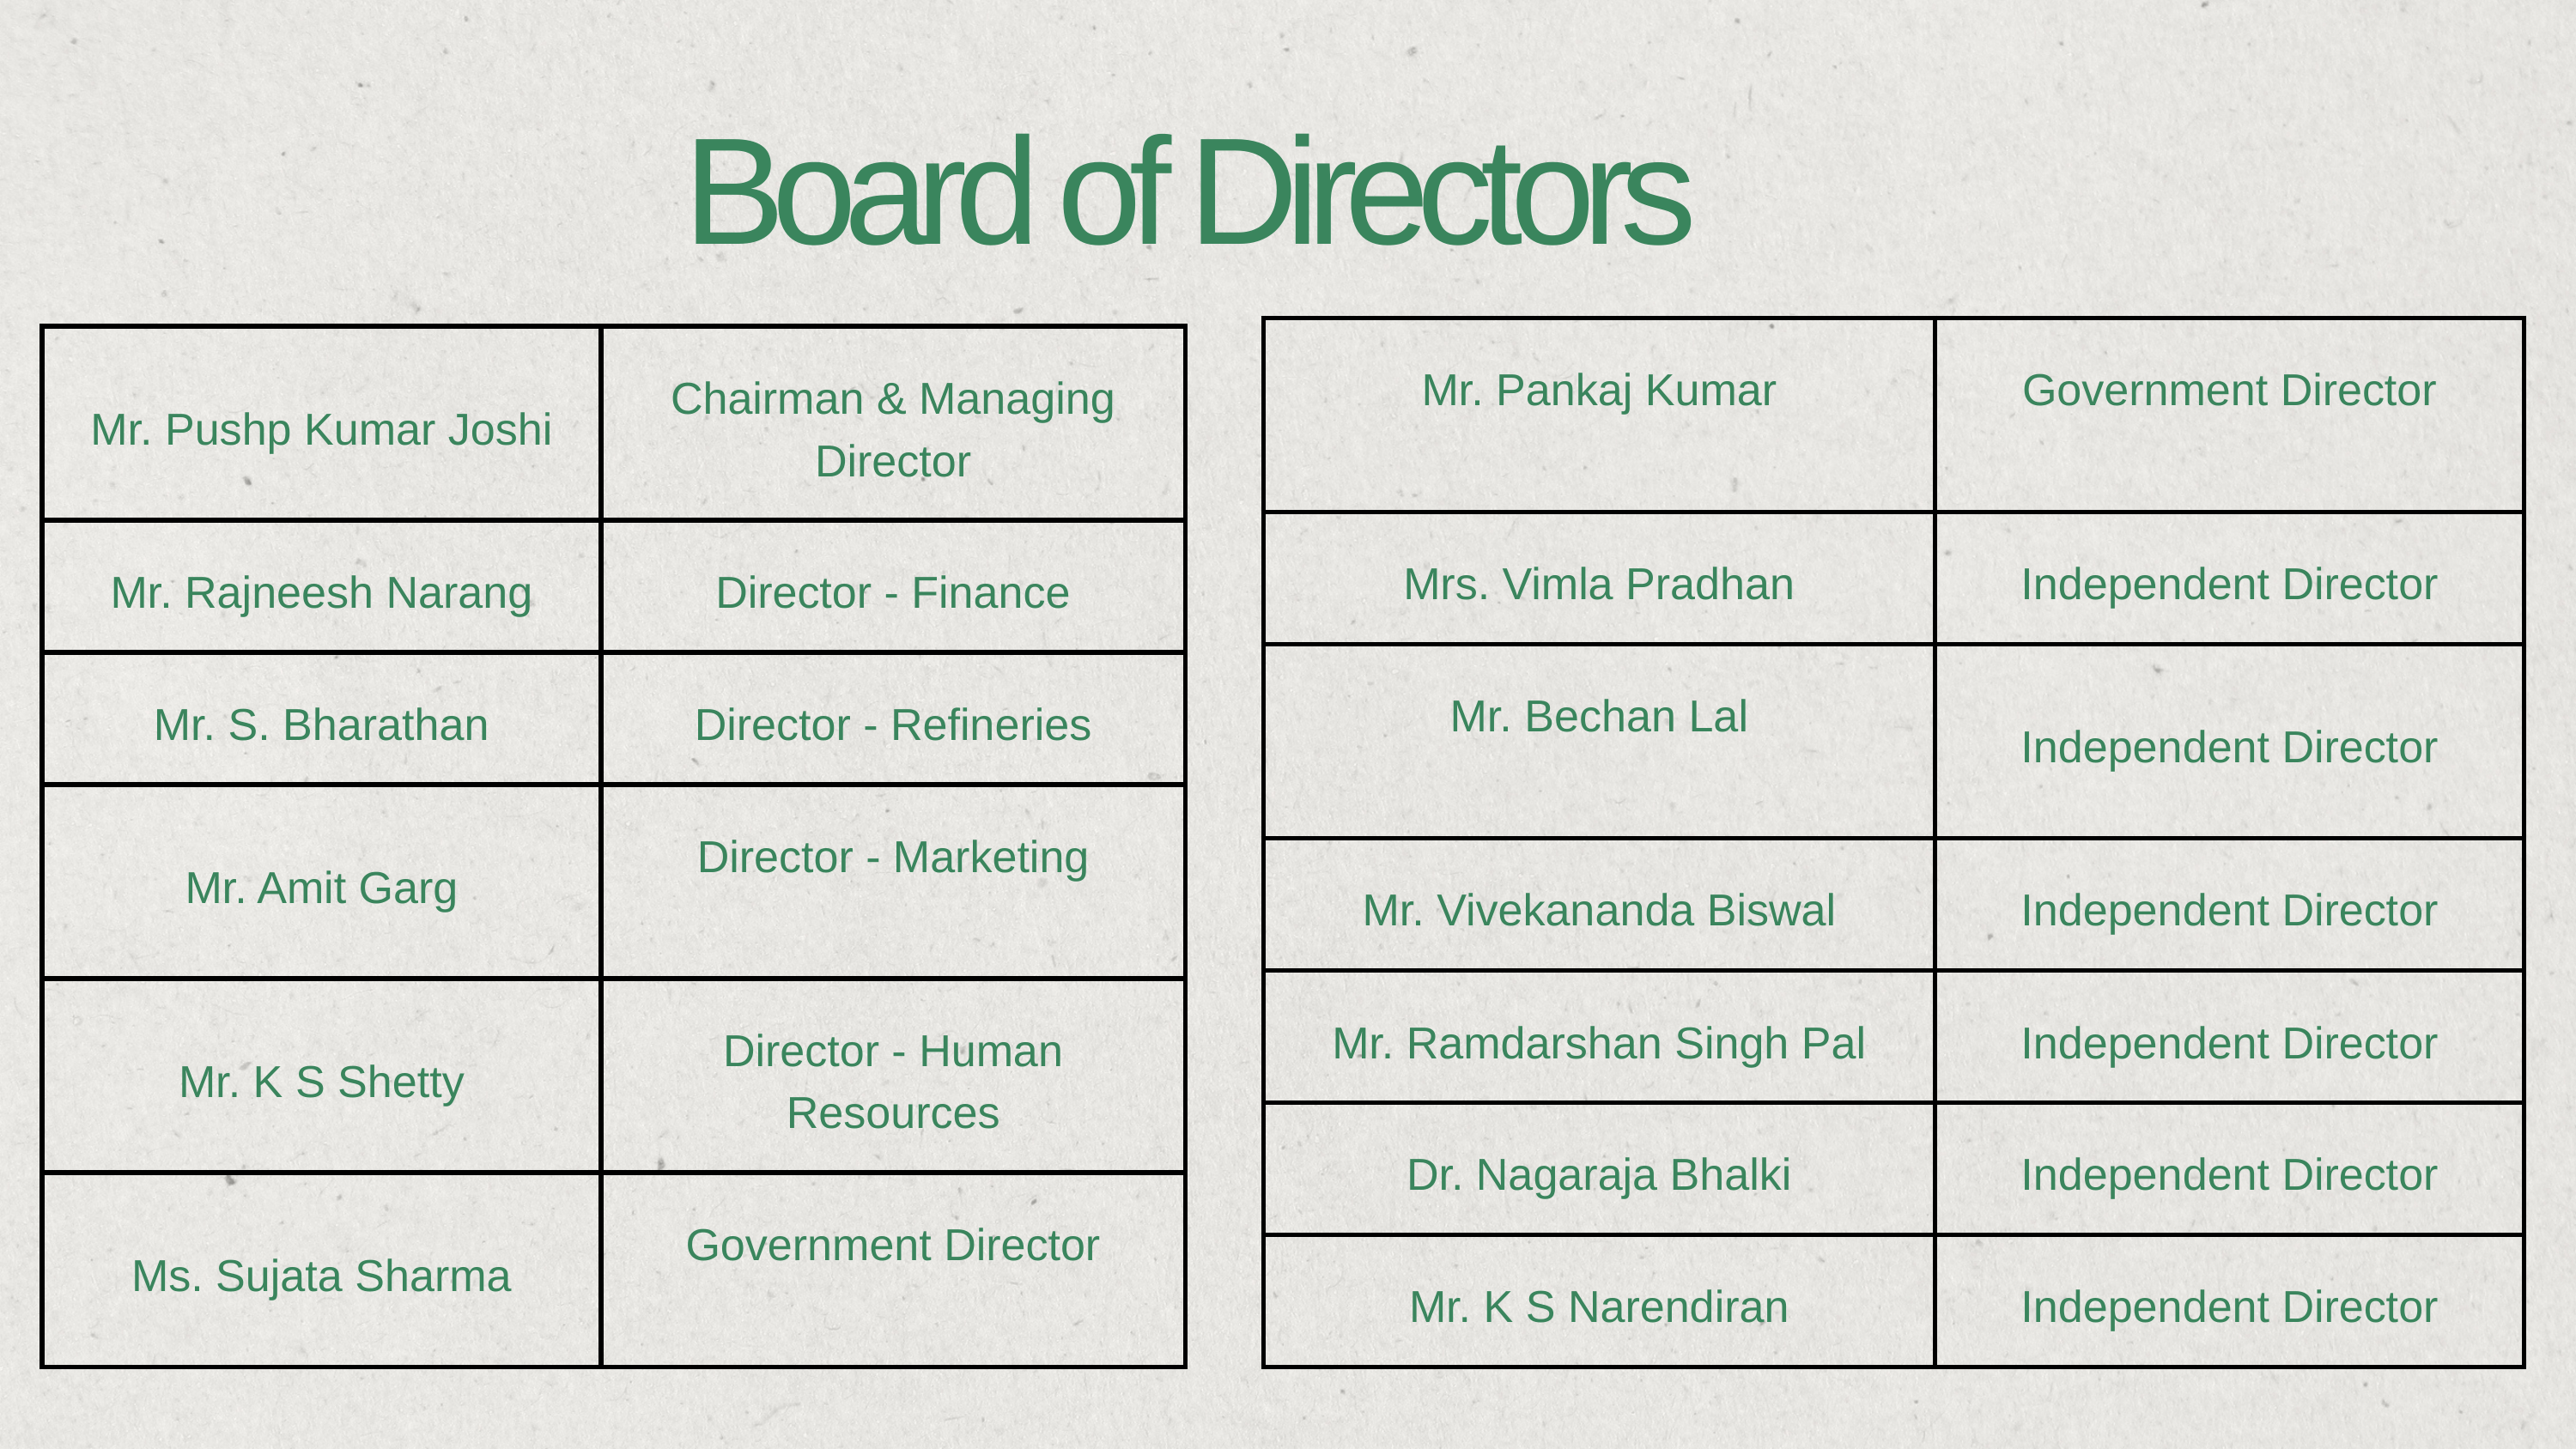

Board of Directors
| Mr. Pankaj Kumar | Government Director |
| --- | --- |
| Mrs. Vimla Pradhan | Independent Director |
| Mr. Bechan Lal | Independent Director |
| Mr. Vivekananda Biswal | Independent Director |
| Mr. Ramdarshan Singh Pal | Independent Director |
| Dr. Nagaraja Bhalki | Independent Director |
| Mr. K S Narendiran | Independent Director |
| Mr. Pushp Kumar Joshi | Chairman & Managing Director |
| --- | --- |
| Mr. Rajneesh Narang | Director - Finance |
| Mr. S. Bharathan | Director - Refineries |
| Mr. Amit Garg | Director - Marketing |
| Mr. K S Shetty | Director - Human Resources |
| Ms. Sujata Sharma | Government Director |